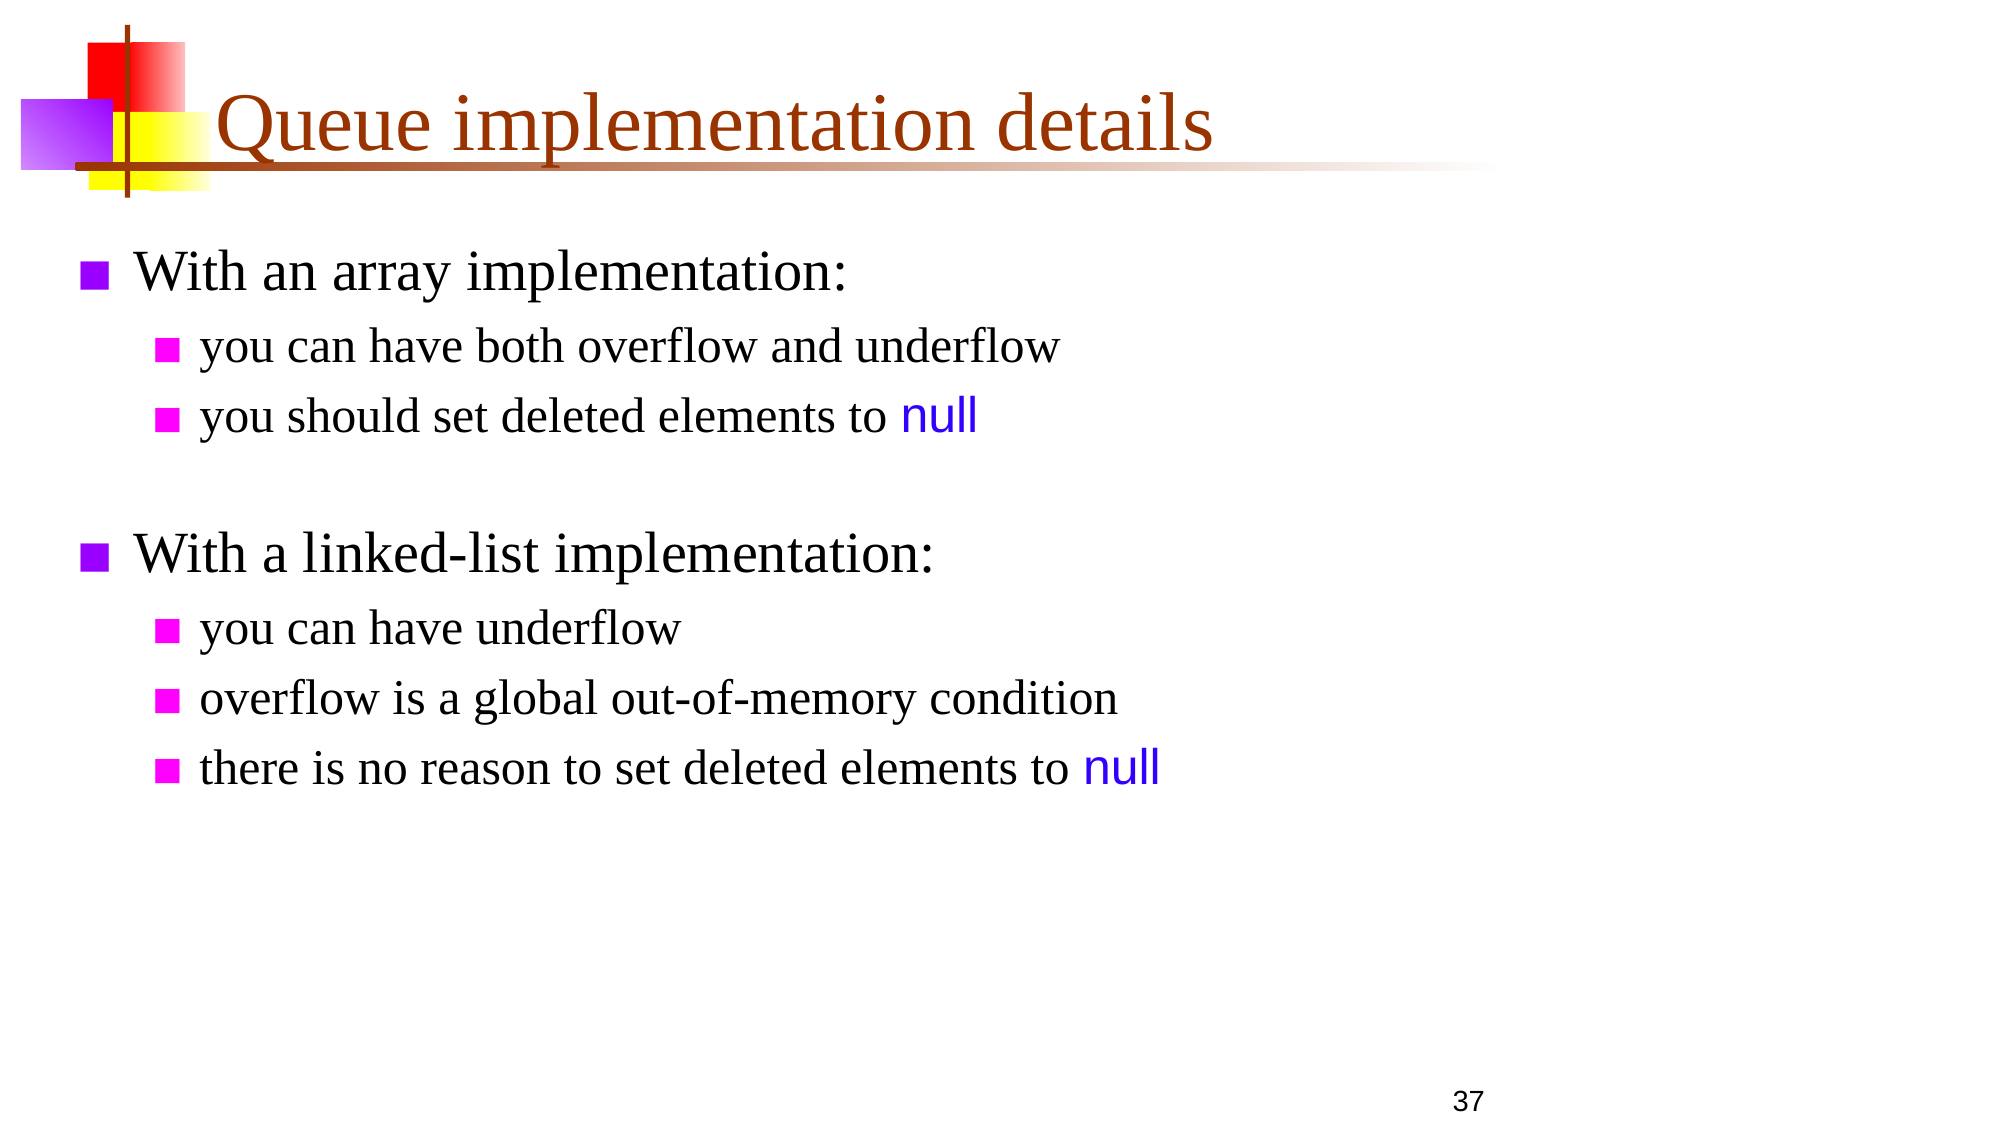

# Queue implementation details
With an array implementation:
you can have both overflow and underflow
you should set deleted elements to null
With a linked-list implementation:
you can have underflow
overflow is a global out-of-memory condition
there is no reason to set deleted elements to null
37